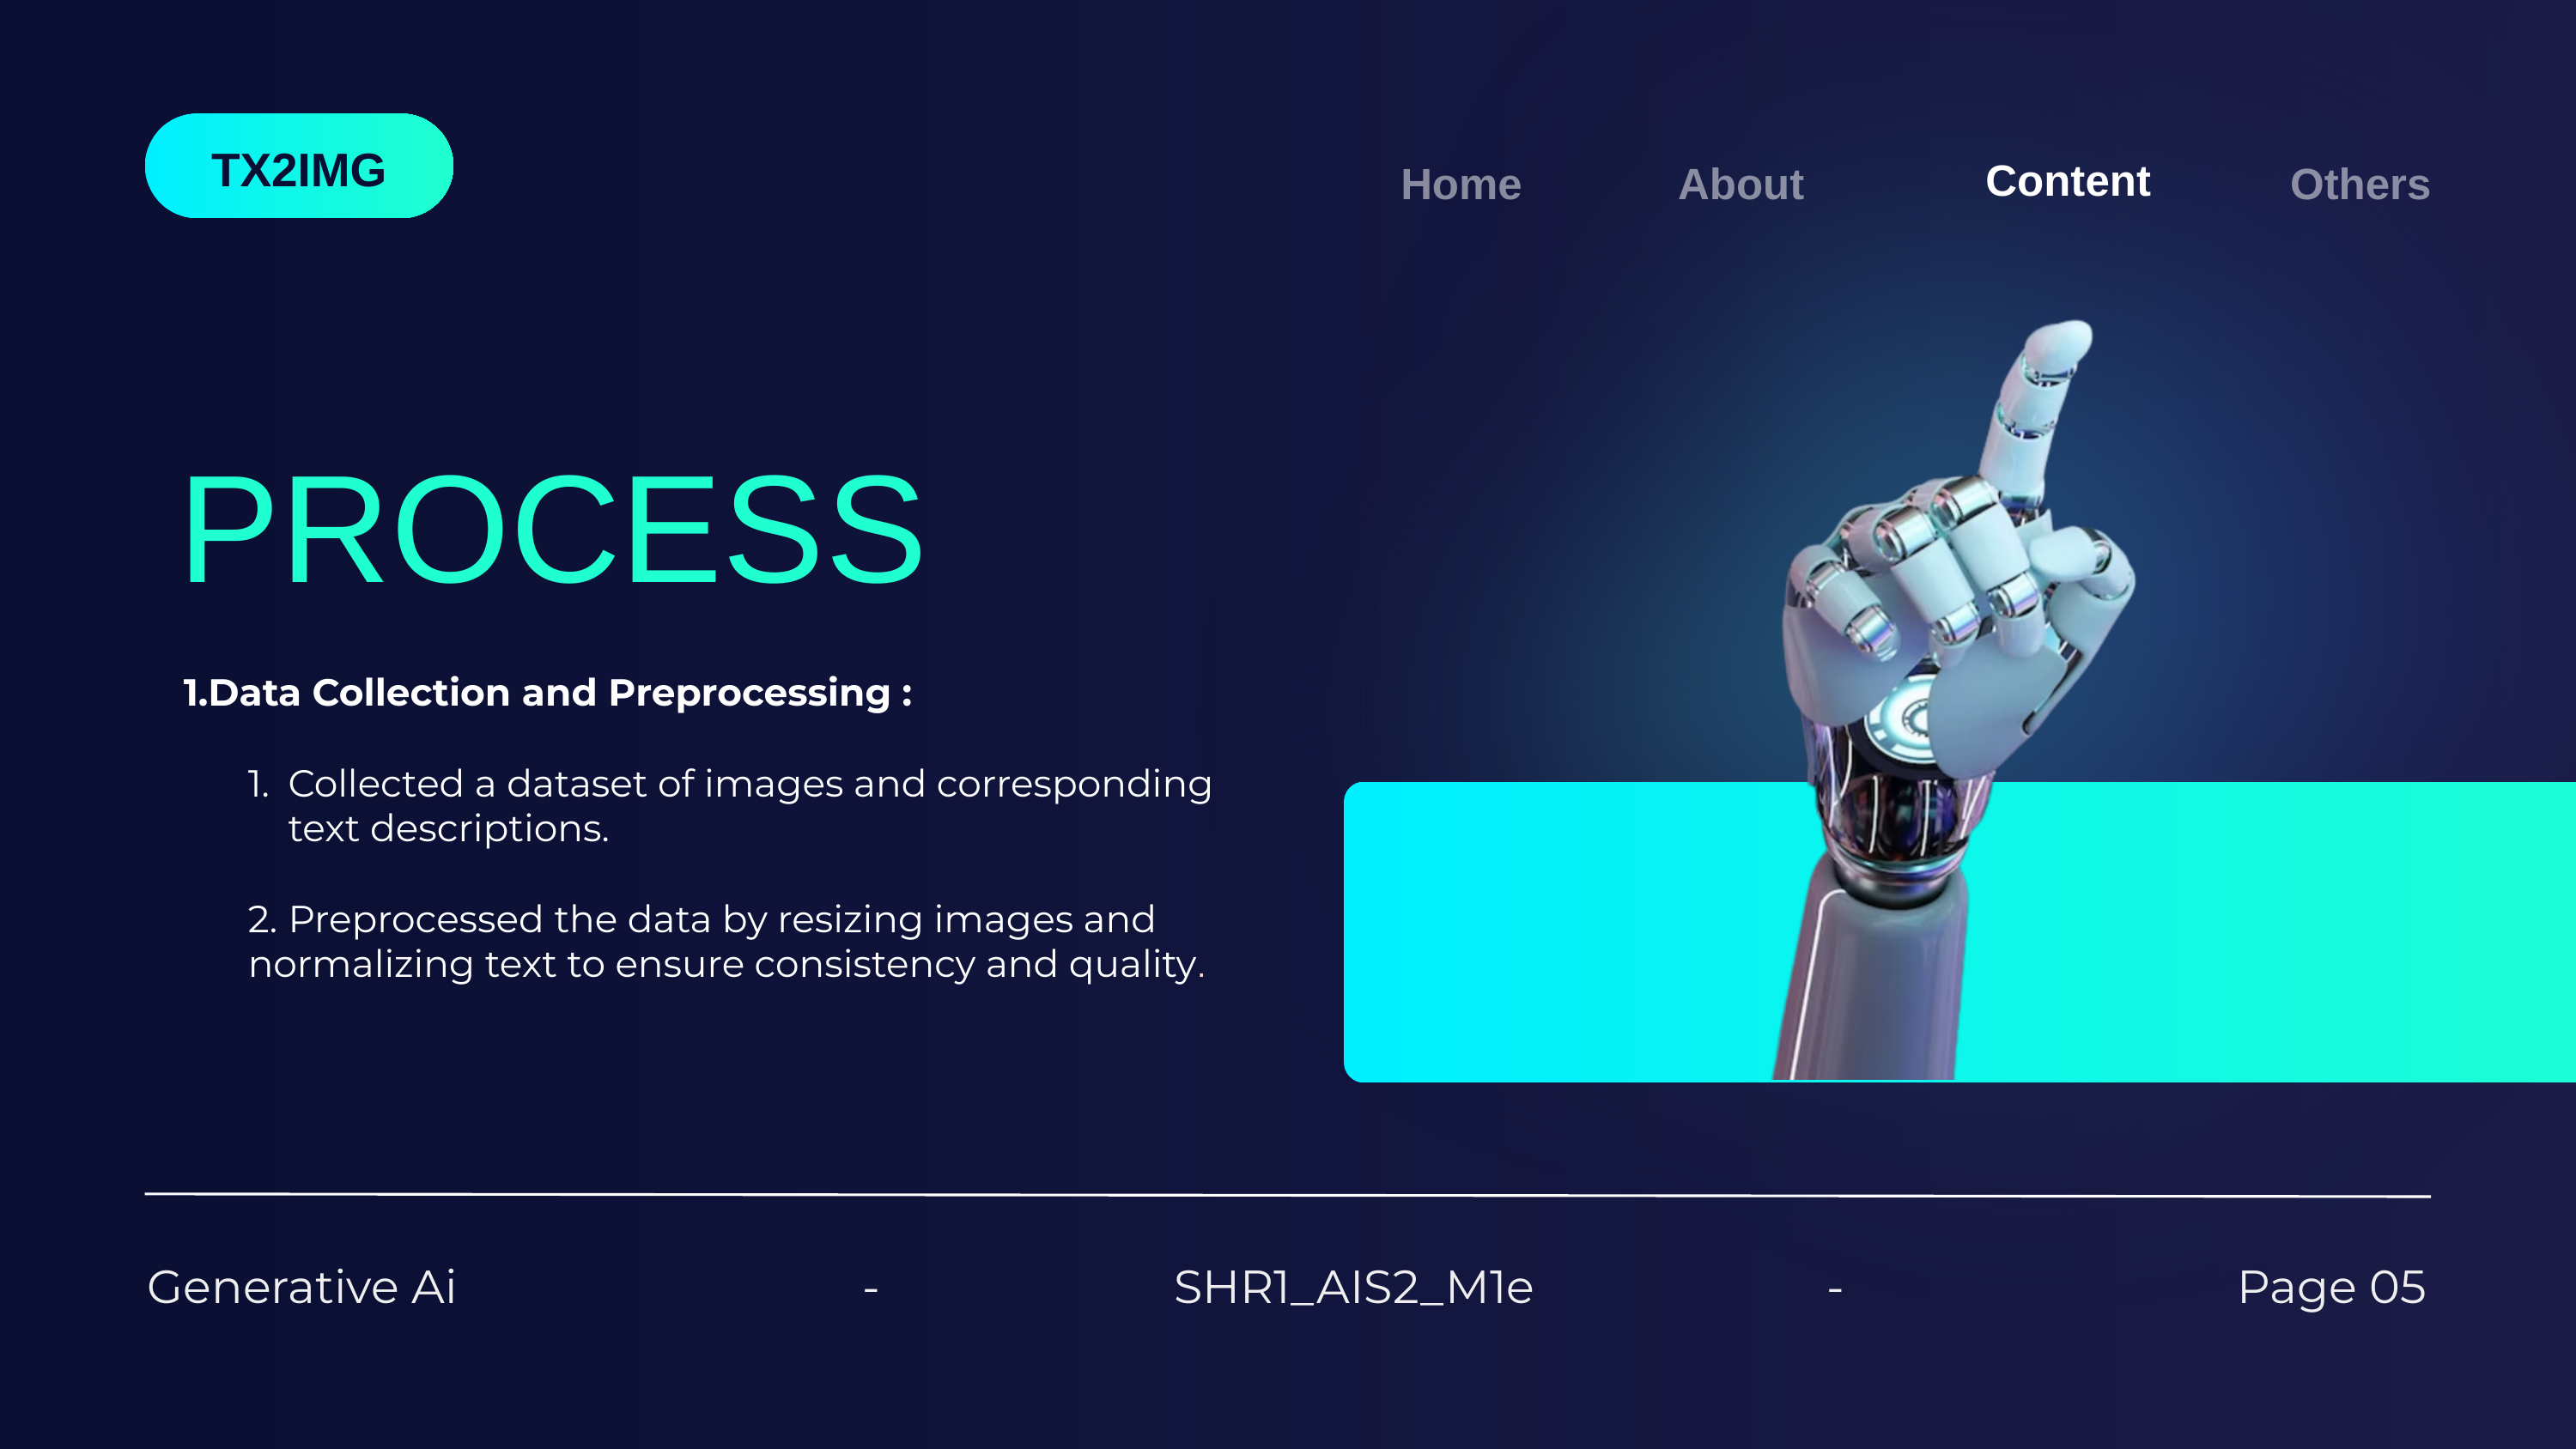

TX2IMG
Content
Home
Others
About

PROCESS
Data Collection and Preprocessing :

Collected a dataset of images and corresponding text descriptions.

Preprocessed the data by resizing images and
normalizing text to ensure consistency and quality.

Generative Ai
-
SHR1_AIS2_M1e
-
Page 05